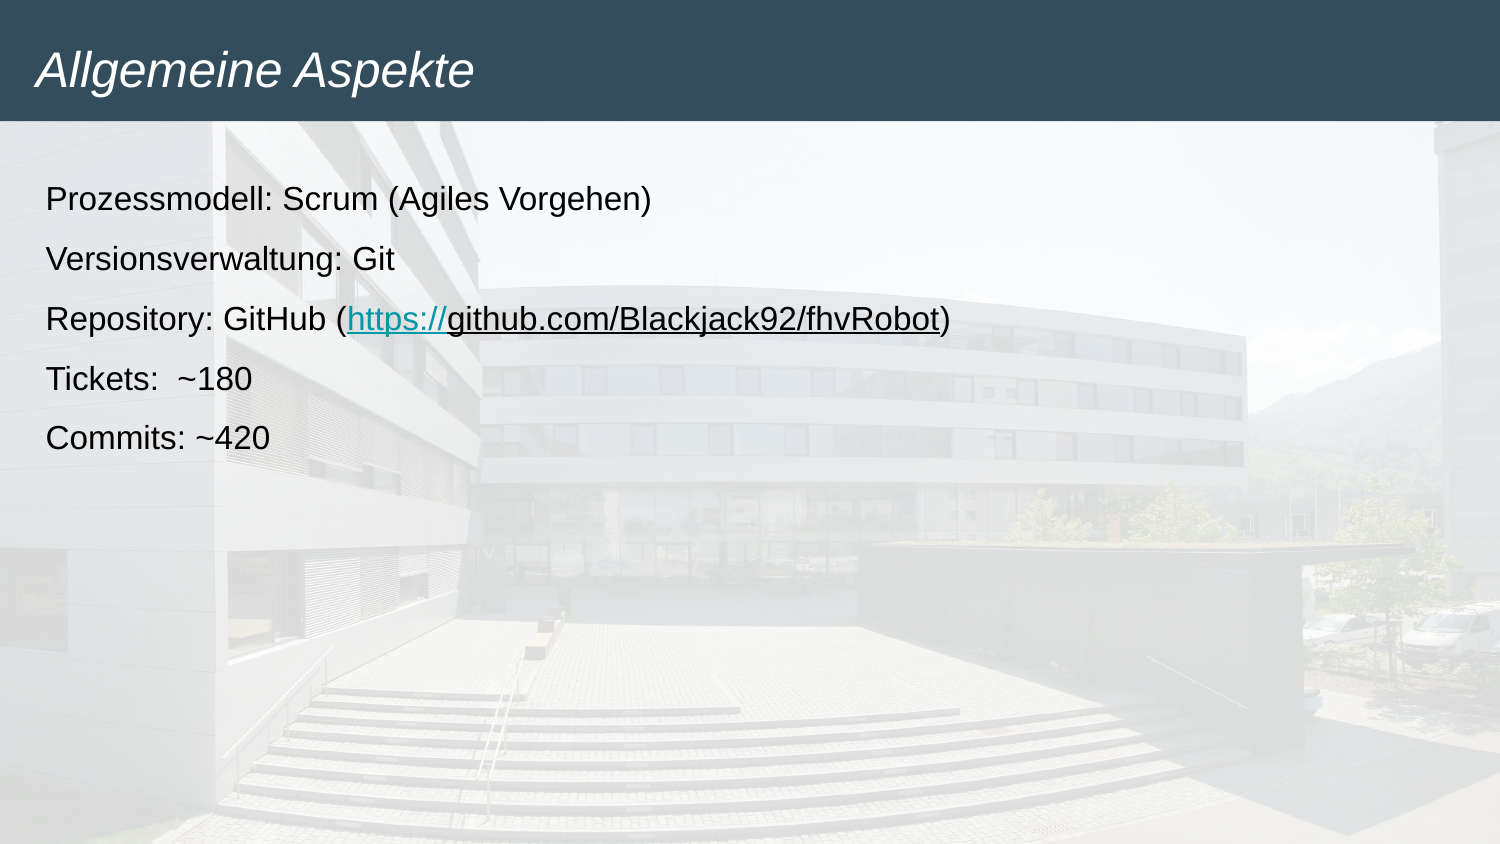

# Allgemeine Aspekte
Prozessmodell: Scrum (Agiles Vorgehen)
Versionsverwaltung: Git
Repository: GitHub (https://github.com/Blackjack92/fhvRobot)
Tickets:  ~180
Commits: ~420